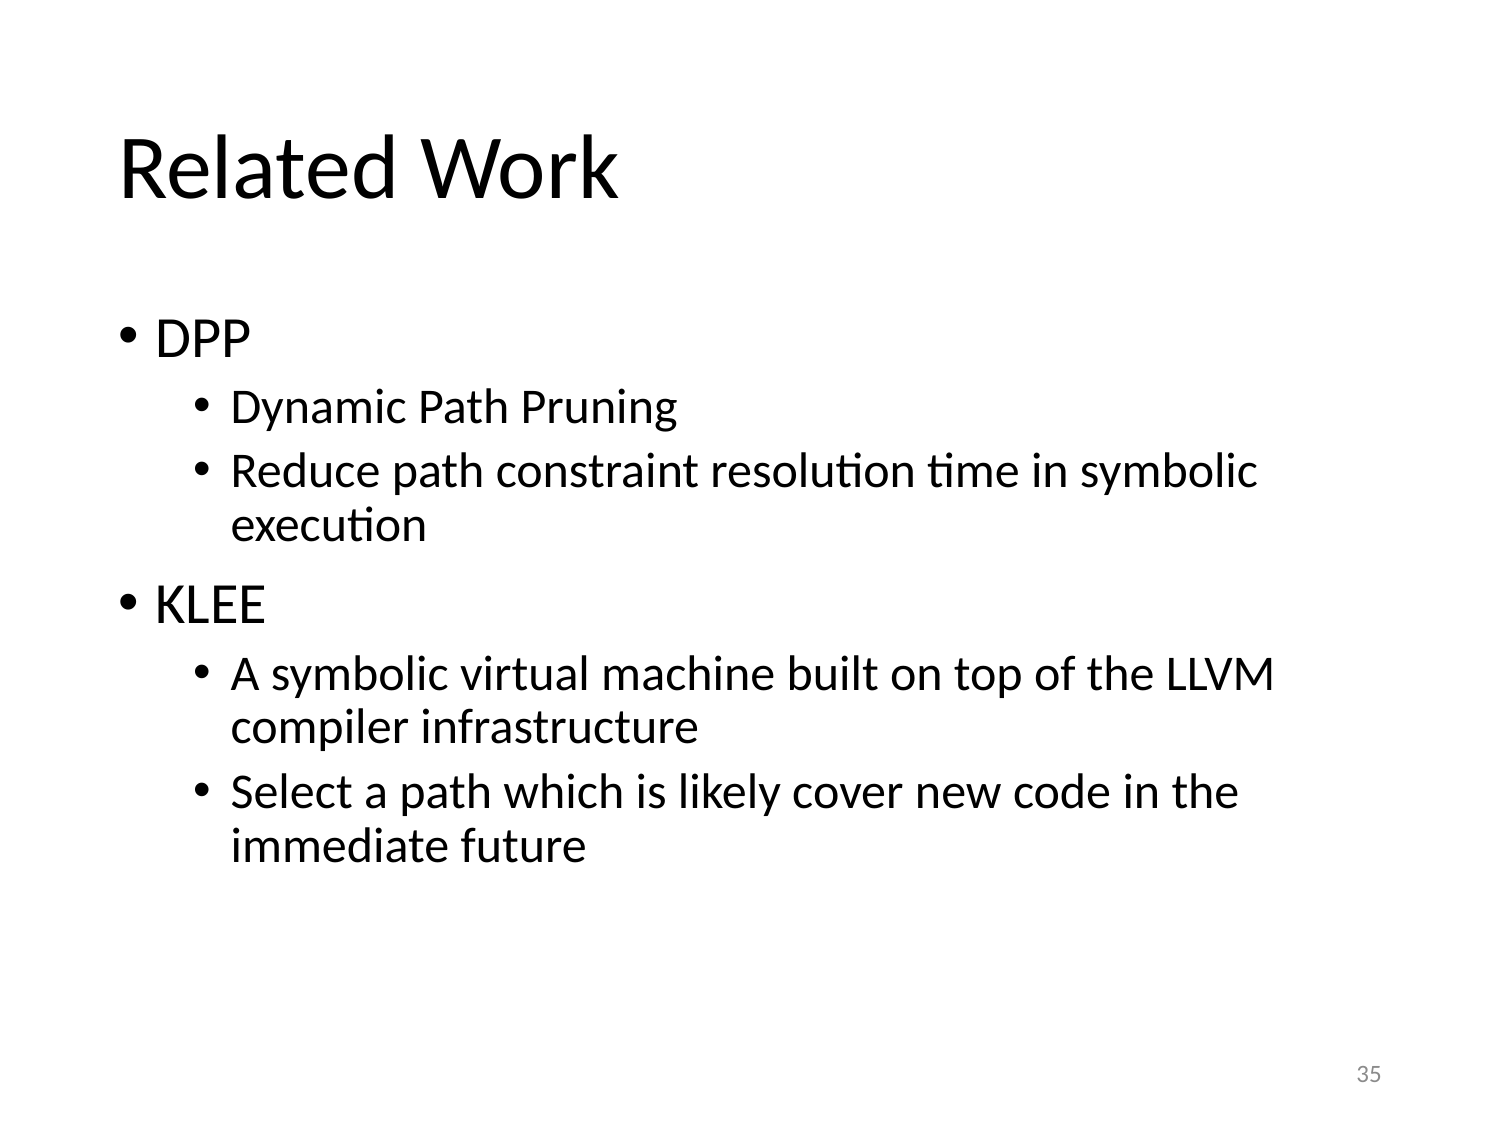

# Related Work
DPP
Dynamic Path Pruning
Reduce path constraint resolution time in symbolic execution
KLEE
A symbolic virtual machine built on top of the LLVM compiler infrastructure
Select a path which is likely cover new code in the immediate future
35